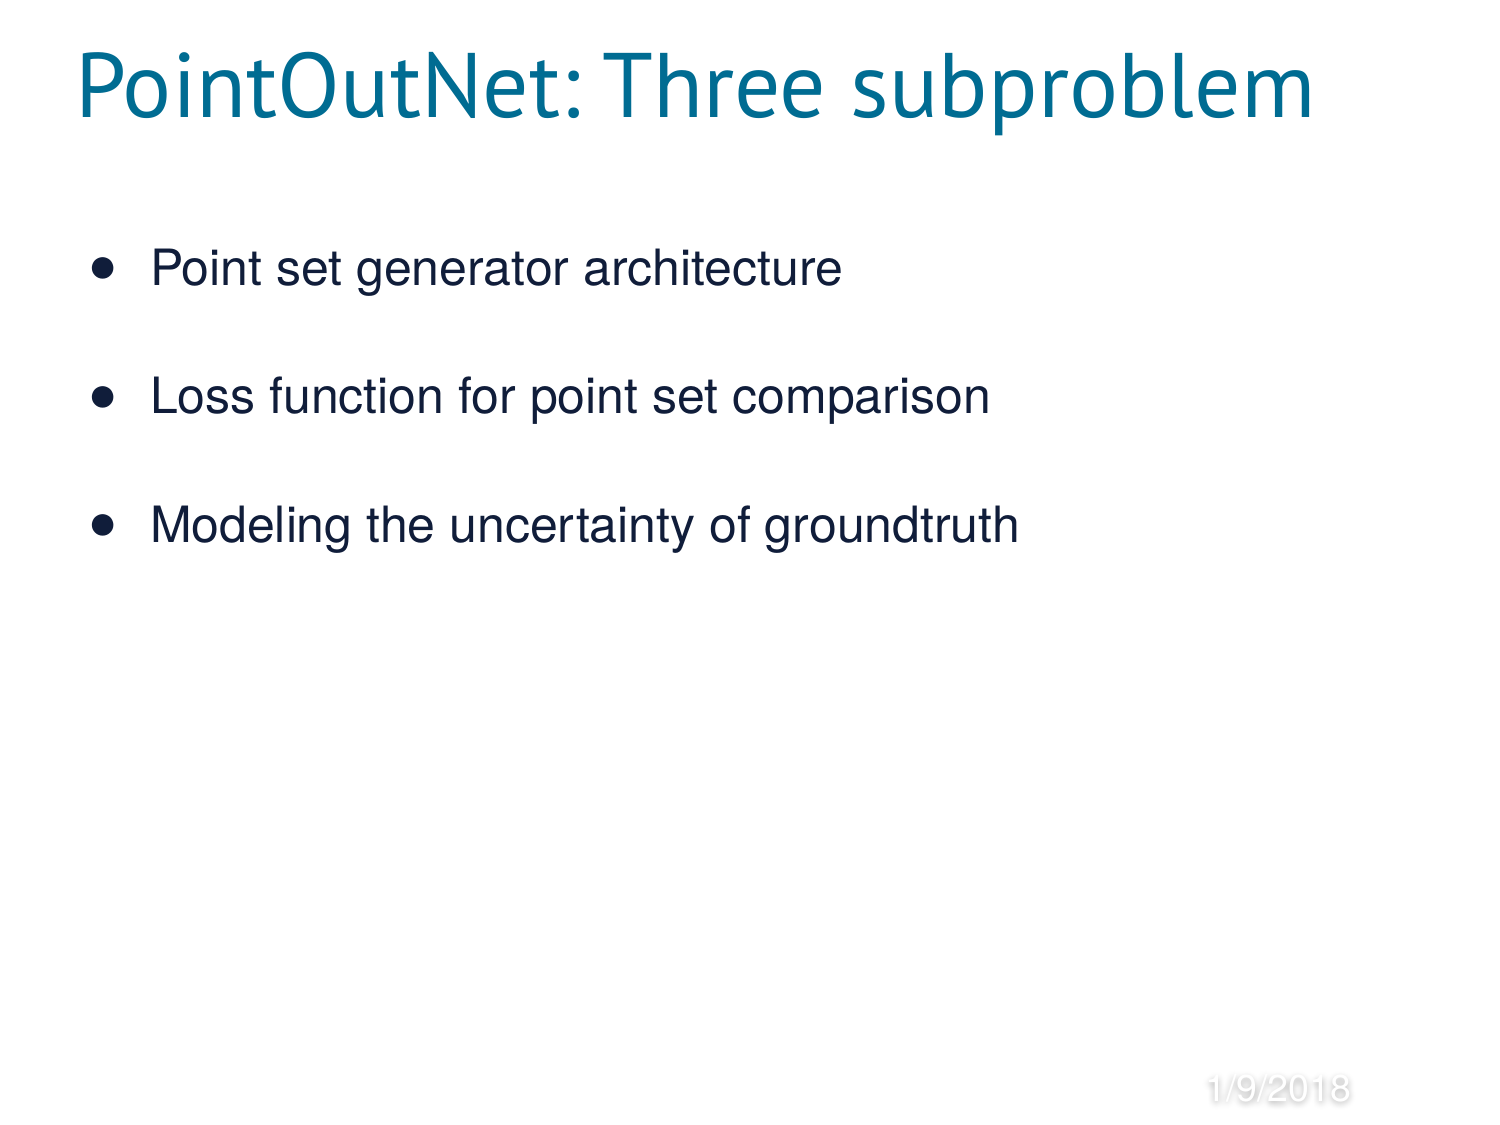

# PointOutNet: Three subproblem

Point set generator architecture

Loss function for point set comparison

Modeling the uncertainty of groundtruth

26